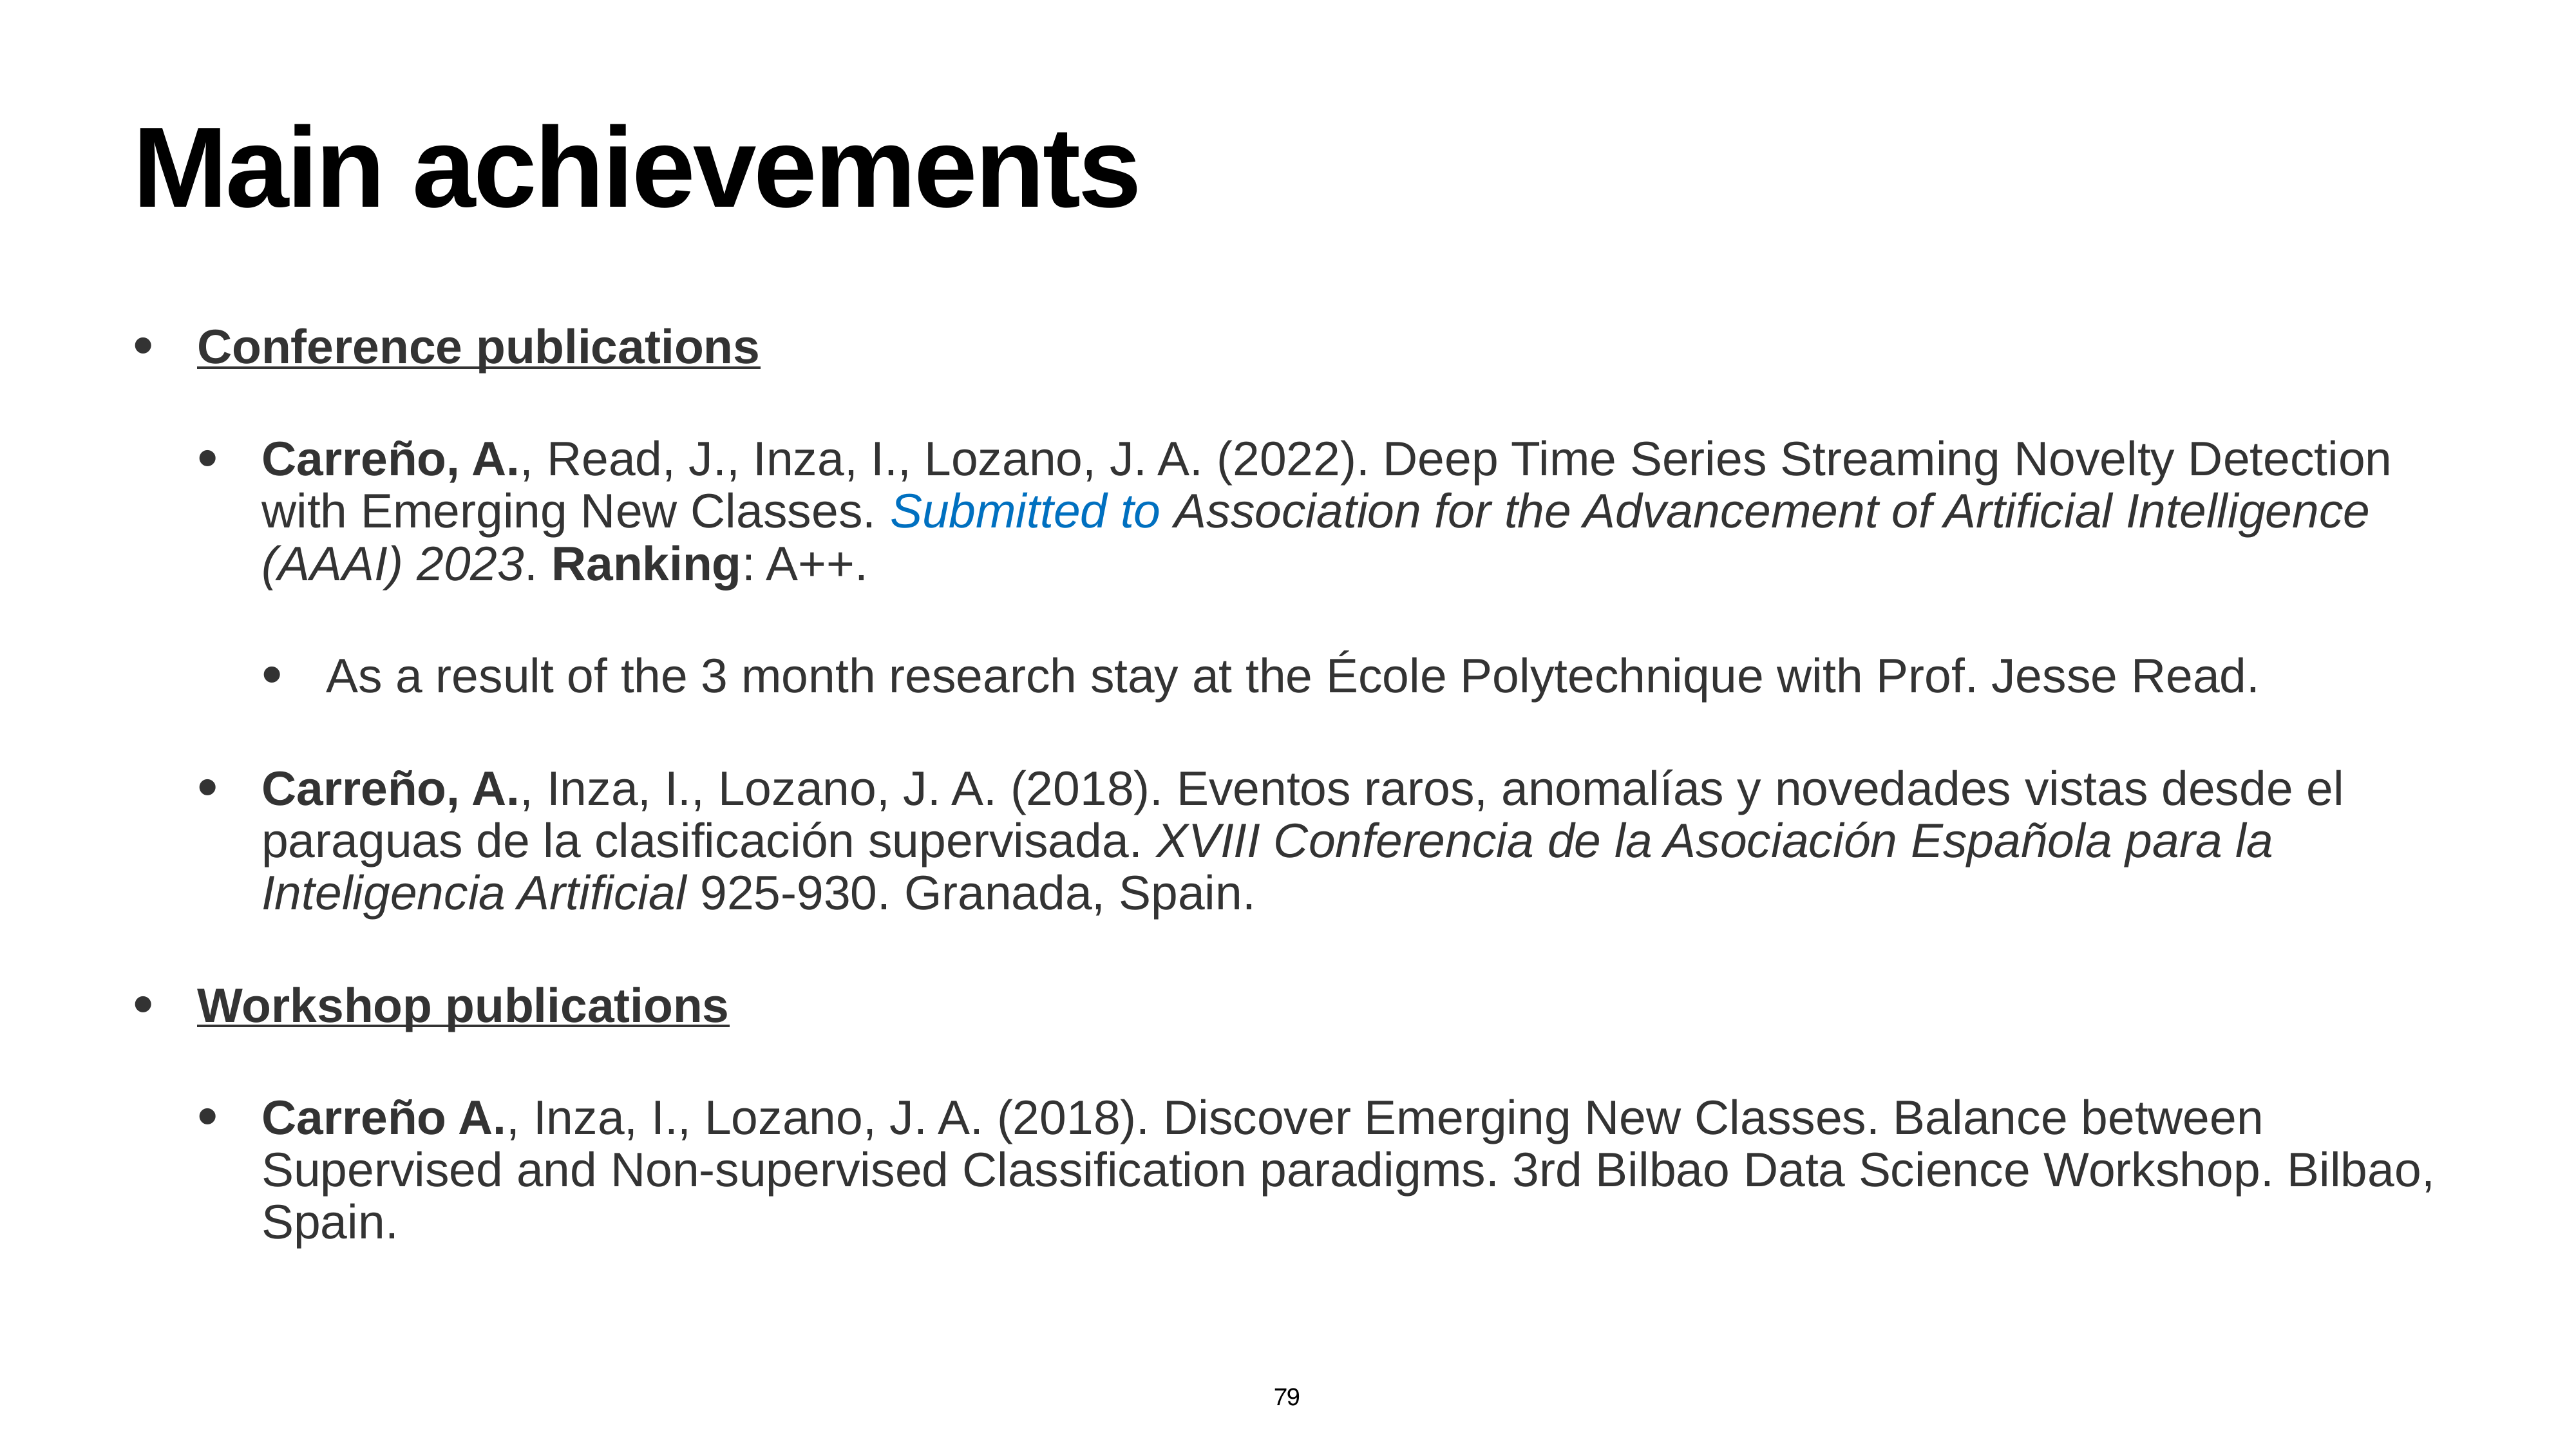

# Main achievements
Conference publications
Carreño, A., Read, J., Inza, I., Lozano, J. A. (2022). Deep Time Series Streaming Novelty Detection with Emerging New Classes. Submitted to Association for the Advancement of Artificial Intelligence (AAAI) 2023. Ranking: A++.
As a result of the 3 month research stay at the École Polytechnique with Prof. Jesse Read.
Carreño, A., Inza, I., Lozano, J. A. (2018). Eventos raros, anomalías y novedades vistas desde el paraguas de la clasificación supervisada. XVIII Conferencia de la Asociación Española para la Inteligencia Artificial 925-930. Granada, Spain.
Workshop publications
Carreño A., Inza, I., Lozano, J. A. (2018). Discover Emerging New Classes. Balance between Supervised and Non-supervised Classification paradigms. 3rd Bilbao Data Science Workshop. Bilbao, Spain.

79